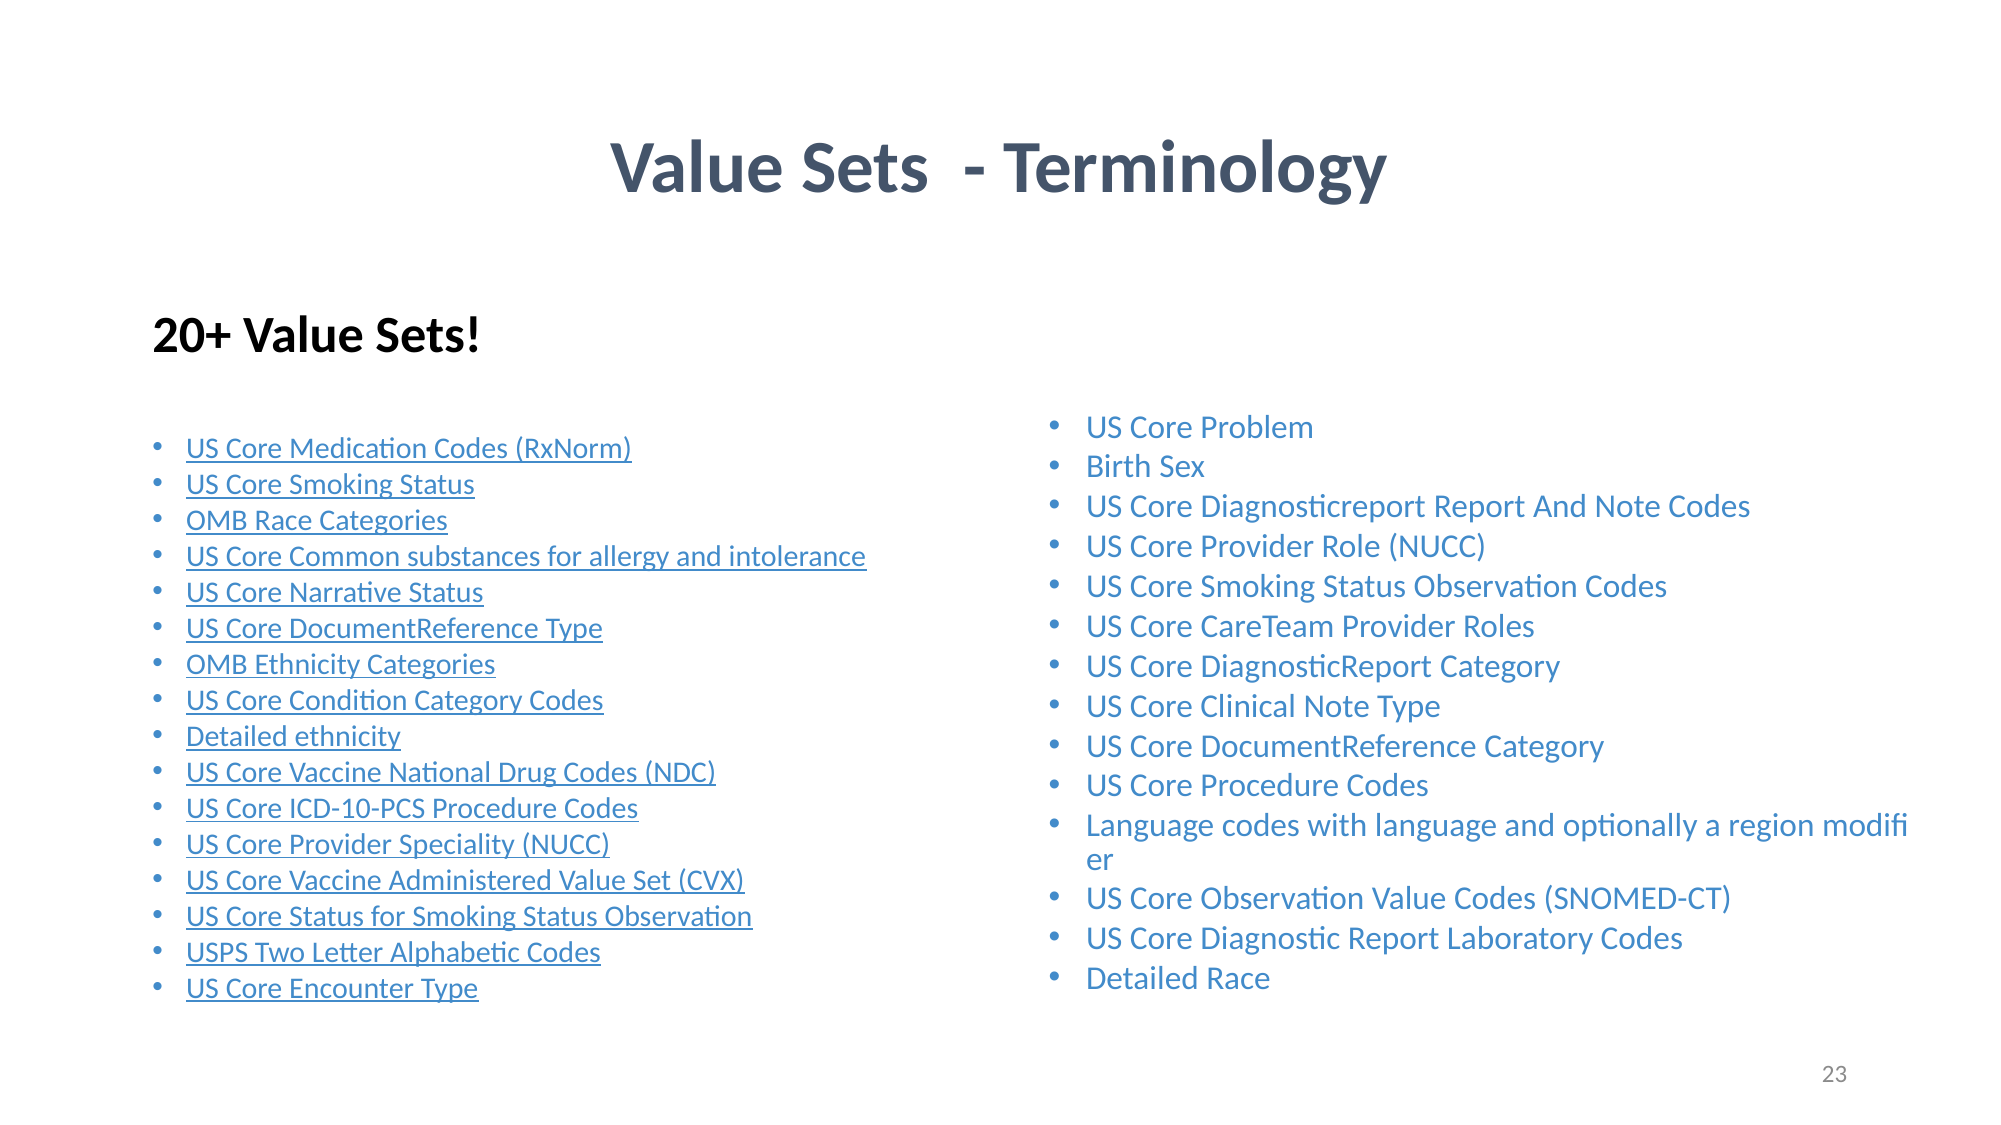

# Value Sets  - Terminology

US Core Problem
Birth Sex
US Core Diagnosticreport Report And Note Codes
US Core Provider Role (NUCC)
US Core Smoking Status Observation Codes
US Core CareTeam Provider Roles
US Core DiagnosticReport Category
US Core Clinical Note Type
US Core DocumentReference Category
US Core Procedure Codes
Language codes with language and optionally a region modifier
US Core Observation Value Codes (SNOMED-CT)
US Core Diagnostic Report Laboratory Codes
Detailed Race
20+ Value Sets!

US Core Medication Codes (RxNorm)
US Core Smoking Status
OMB Race Categories
US Core Common substances for allergy and intolerance
US Core Narrative Status
US Core DocumentReference Type
OMB Ethnicity Categories
US Core Condition Category Codes
Detailed ethnicity
US Core Vaccine National Drug Codes (NDC)
US Core ICD-10-PCS Procedure Codes
US Core Provider Speciality (NUCC)
US Core Vaccine Administered Value Set (CVX)
US Core Status for Smoking Status Observation
USPS Two Letter Alphabetic Codes
US Core Encounter Type

23